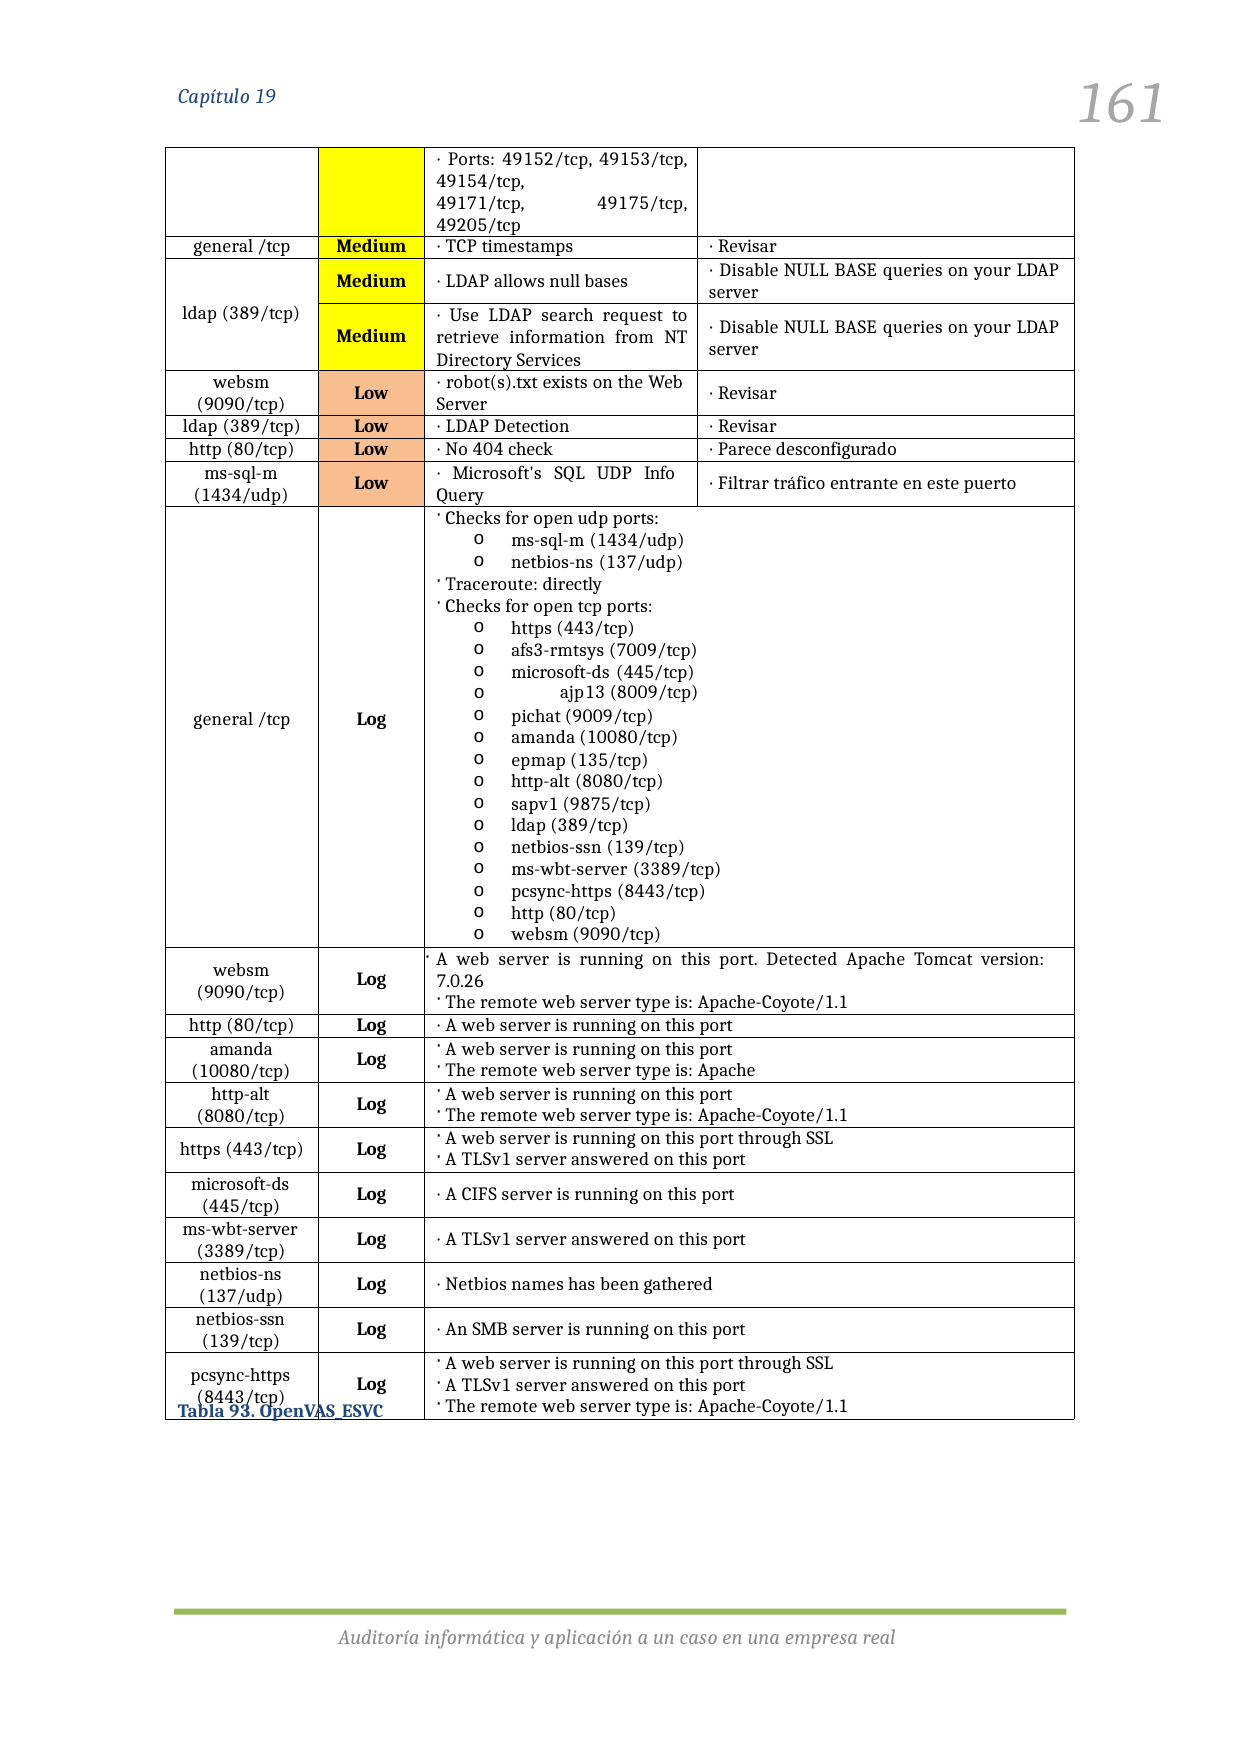

161
Capítulo 19
|  |  | · Ports: 49152/tcp, 49153/tcp, 49154/tcp, 49171/tcp, 49175/tcp, 49205/tcp |  |
| --- | --- | --- | --- |
| general /tcp | Medium | · TCP timestamps | · Revisar |
| ldap (389/tcp) | Medium | · LDAP allows null bases | · Disable NULL BASE queries on your LDAP server |
|  | Medium | · Use LDAP search request to retrieve information from NT Directory Services | · Disable NULL BASE queries on your LDAP server |
| websm (9090/tcp) | Low | · robot(s).txt exists on the Web Server | · Revisar |
| ldap (389/tcp) | Low | · LDAP Detection | · Revisar |
| http (80/tcp) | Low | · No 404 check | · Parece desconfigurado |
| ms-sql-m (1434/udp) | Low | · Microsoft's SQL UDP Info Query | · Filtrar tráfico entrante en este puerto |
| general /tcp | Log | Checks for open udp ports: ms-sql-m (1434/udp) netbios-ns (137/udp) Traceroute: directly Checks for open tcp ports: https (443/tcp) afs3-rmtsys (7009/tcp) microsoft-ds (445/tcp) o ajp13 (8009/tcp) pichat (9009/tcp) amanda (10080/tcp) epmap (135/tcp) http-alt (8080/tcp) sapv1 (9875/tcp) ldap (389/tcp) netbios-ssn (139/tcp) ms-wbt-server (3389/tcp) pcsync-https (8443/tcp) http (80/tcp) websm (9090/tcp) |  |
| websm (9090/tcp) | Log | A web server is running on this port. Detected Apache Tomcat version: 7.0.26 The remote web server type is: Apache-Coyote/1.1 |  |
| http (80/tcp) | Log | · A web server is running on this port |  |
| amanda (10080/tcp) | Log | A web server is running on this port The remote web server type is: Apache |  |
| http-alt (8080/tcp) | Log | A web server is running on this port The remote web server type is: Apache-Coyote/1.1 |  |
| https (443/tcp) | Log | A web server is running on this port through SSL A TLSv1 server answered on this port |  |
| microsoft-ds (445/tcp) | Log | · A CIFS server is running on this port |  |
| ms-wbt-server (3389/tcp) | Log | · A TLSv1 server answered on this port |  |
| netbios-ns (137/udp) | Log | · Netbios names has been gathered |  |
| netbios-ssn (139/tcp) | Log | · An SMB server is running on this port |  |
| pcsync-https (8443/tcp) | Log | A web server is running on this port through SSL A TLSv1 server answered on this port The remote web server type is: Apache-Coyote/1.1 |  |
Tabla 93. OpenVAS_ESVC

Auditoría informática y aplicación a un caso en una empresa real